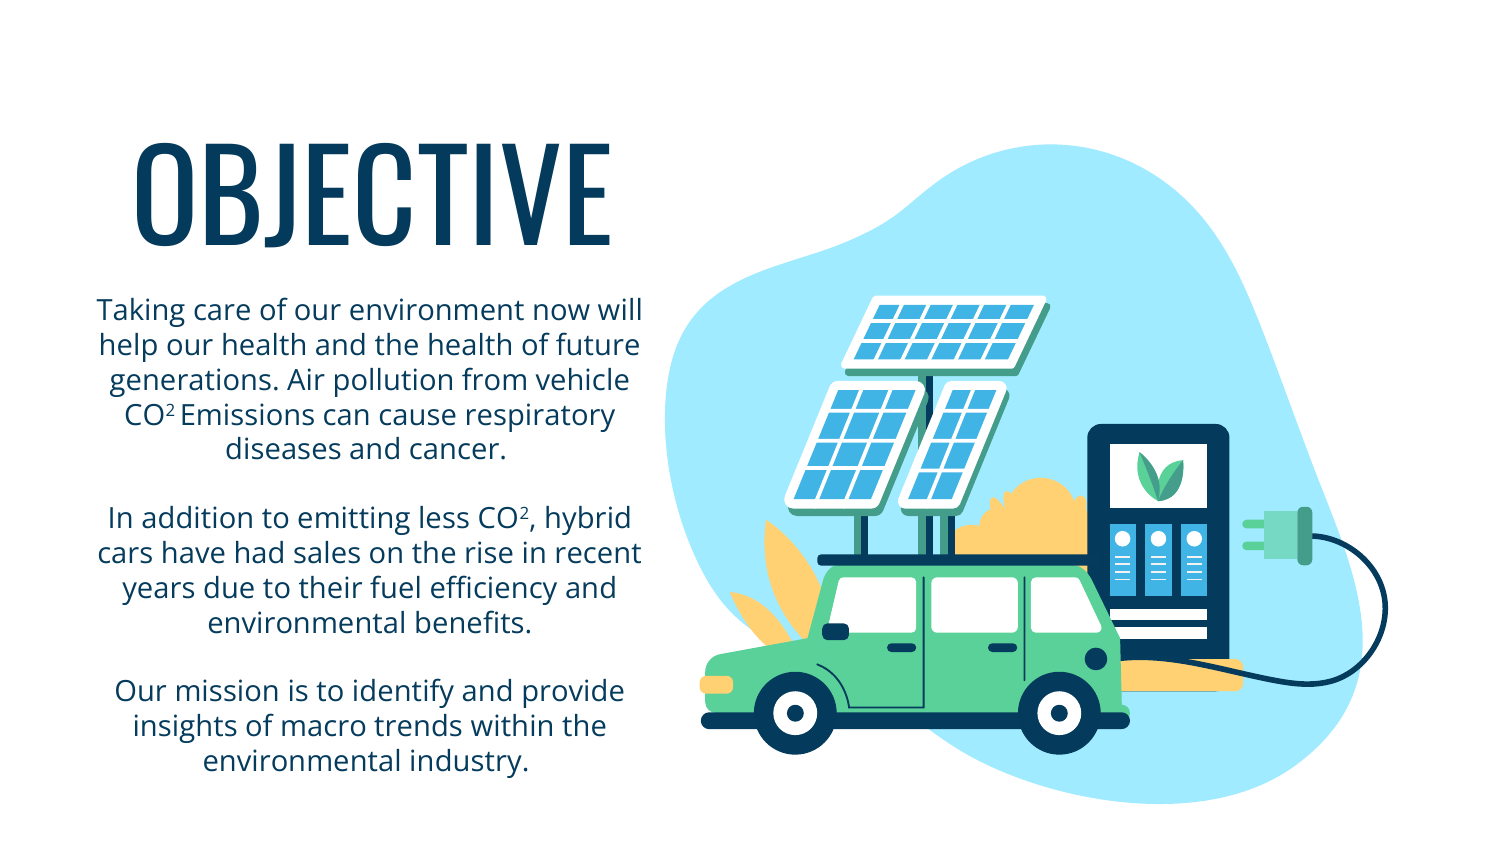

# OBJECTIVE

Taking care of our environment now will help our health and the health of future generations. Air pollution from vehicle CO2 Emissions can cause respiratory diseases and cancer.
In addition to emitting less CO2, hybrid cars have had sales on the rise in recent years due to their fuel efficiency and environmental benefits.
Our mission is to identify and provide insights of macro trends within the environmental industry.